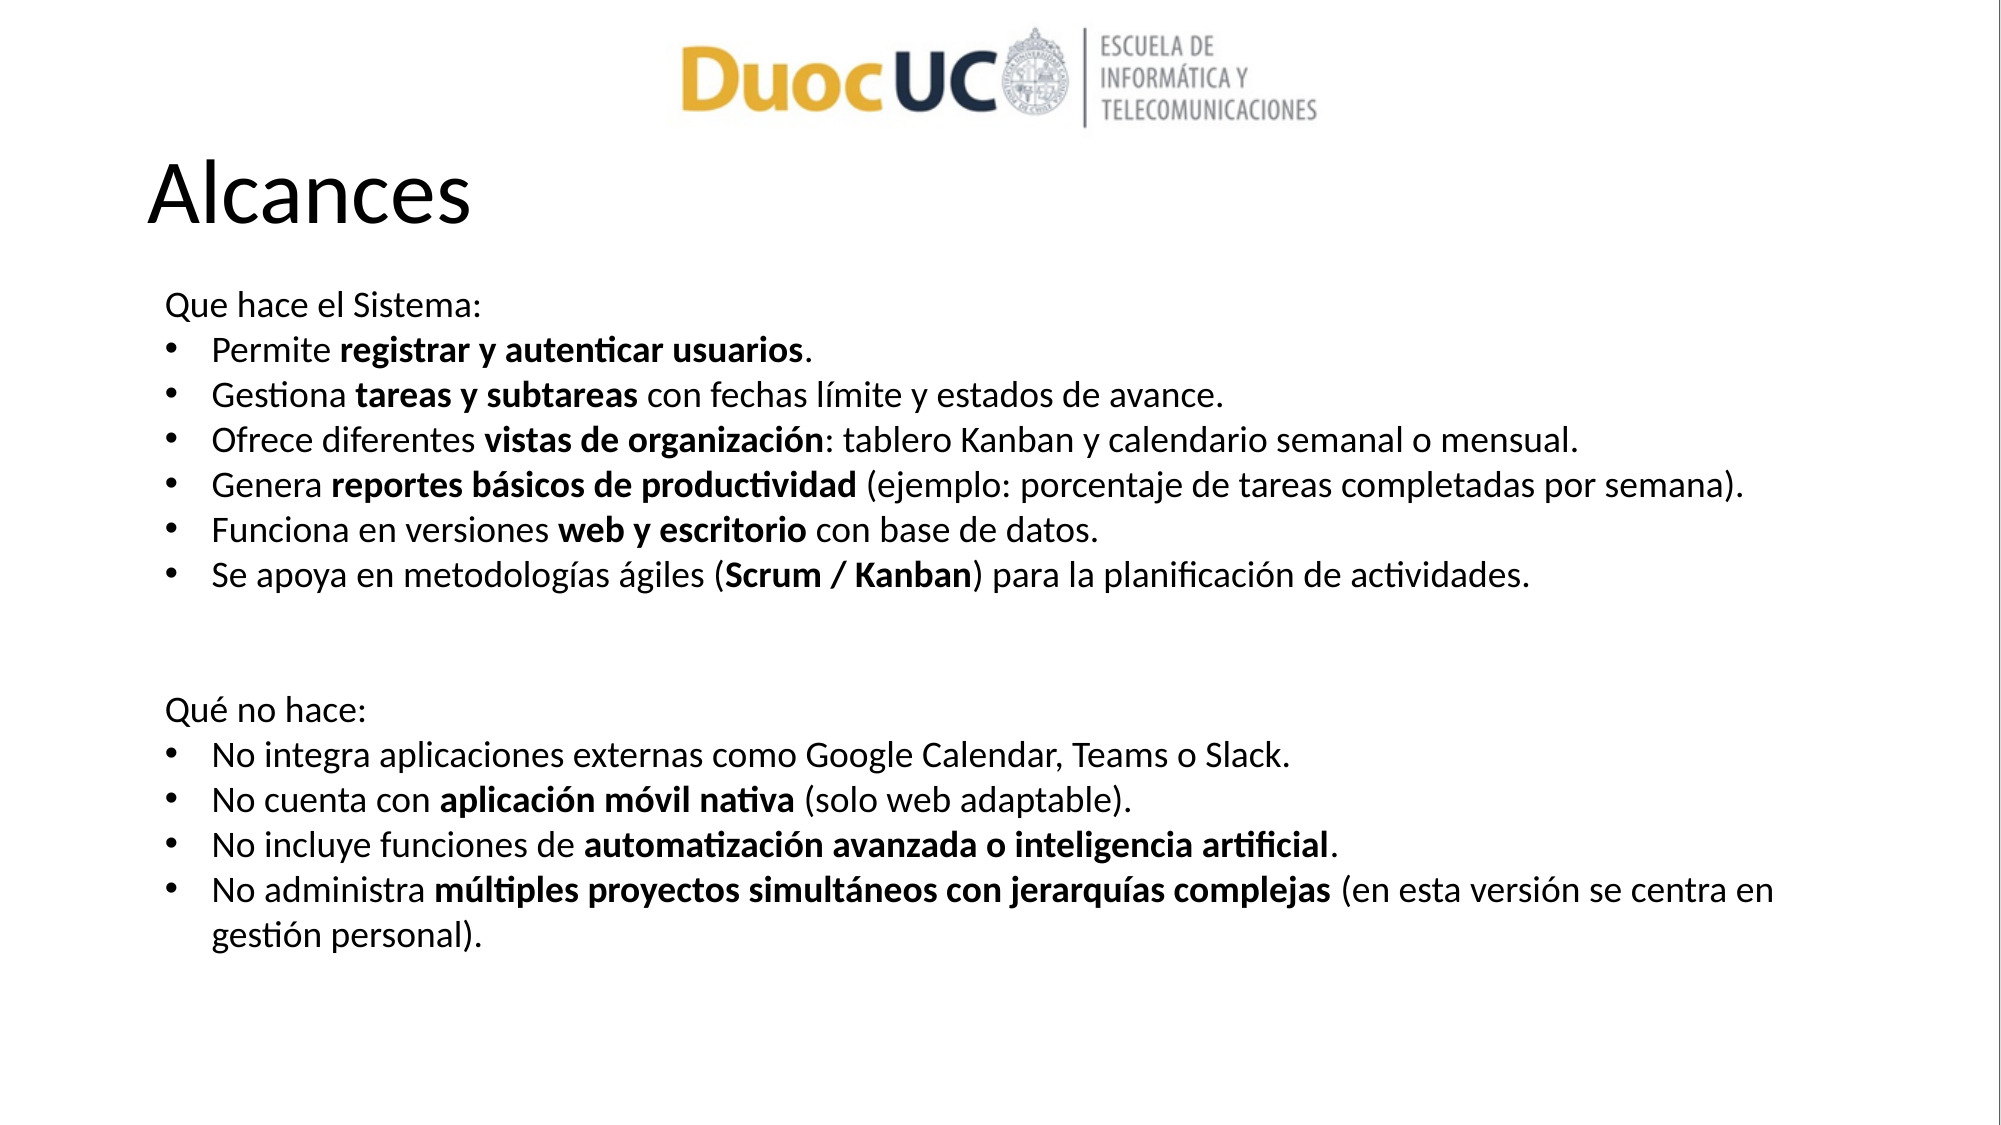

# Alcances
Que hace el Sistema:
Permite registrar y autenticar usuarios.
Gestiona tareas y subtareas con fechas límite y estados de avance.
Ofrece diferentes vistas de organización: tablero Kanban y calendario semanal o mensual.
Genera reportes básicos de productividad (ejemplo: porcentaje de tareas completadas por semana).
Funciona en versiones web y escritorio con base de datos.
Se apoya en metodologías ágiles (Scrum / Kanban) para la planificación de actividades.

Qué no hace:
No integra aplicaciones externas como Google Calendar, Teams o Slack.
No cuenta con aplicación móvil nativa (solo web adaptable).
No incluye funciones de automatización avanzada o inteligencia artificial.
No administra múltiples proyectos simultáneos con jerarquías complejas (en esta versión se centra en gestión personal).